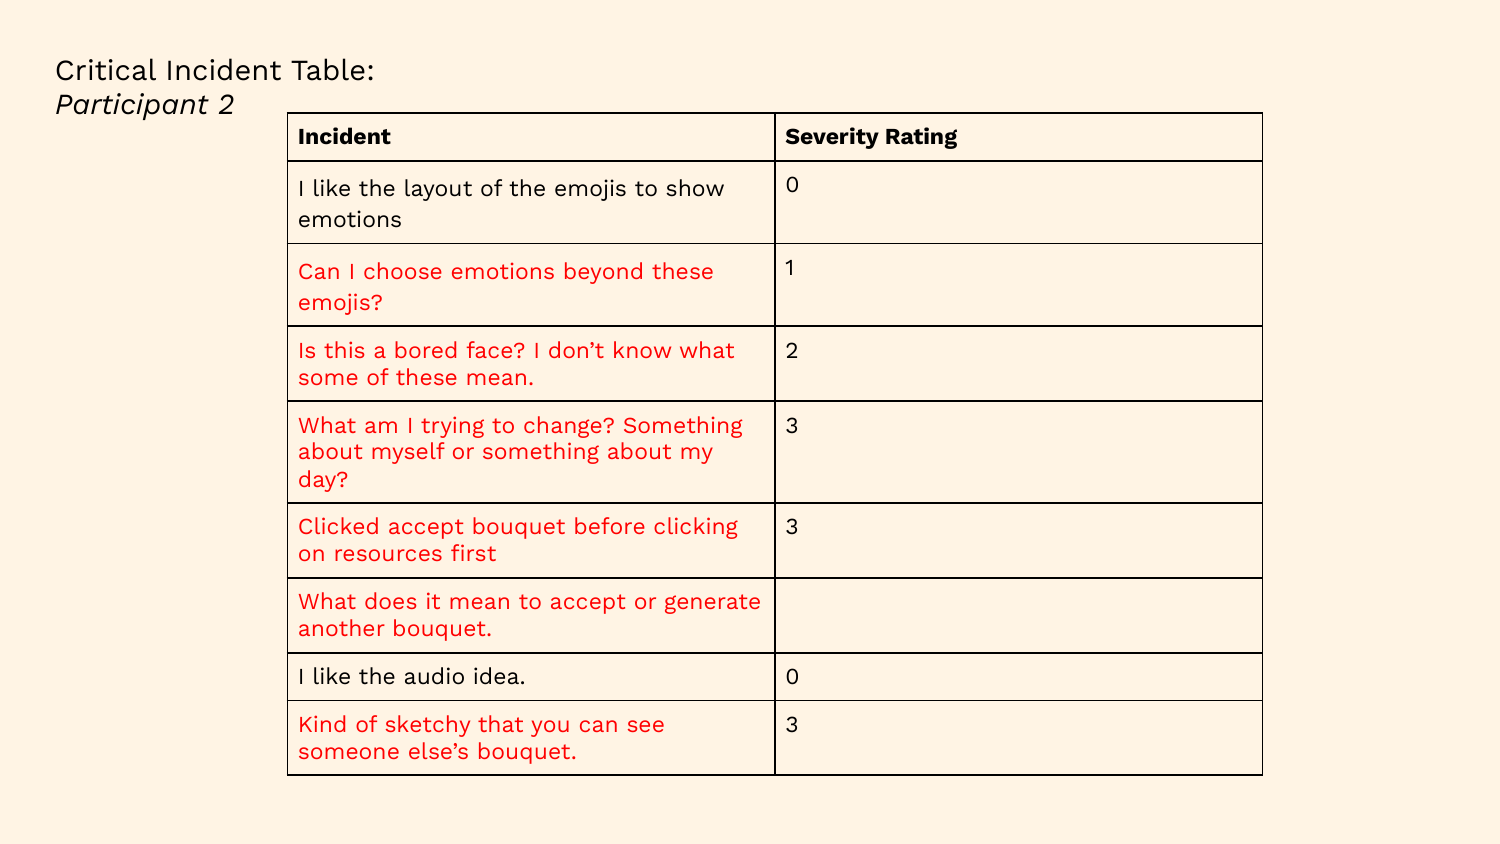

Critical Incident Table: Participant 2
| Incident | Severity Rating |
| --- | --- |
| I like the layout of the emojis to show emotions | 0 |
| Can I choose emotions beyond these emojis? | 1 |
| Is this a bored face? I don’t know what some of these mean. | 2 |
| What am I trying to change? Something about myself or something about my day? | 3 |
| Clicked accept bouquet before clicking on resources first | 3 |
| What does it mean to accept or generate another bouquet. |  |
| I like the audio idea. | 0 |
| Kind of sketchy that you can see someone else’s bouquet. | 3 |